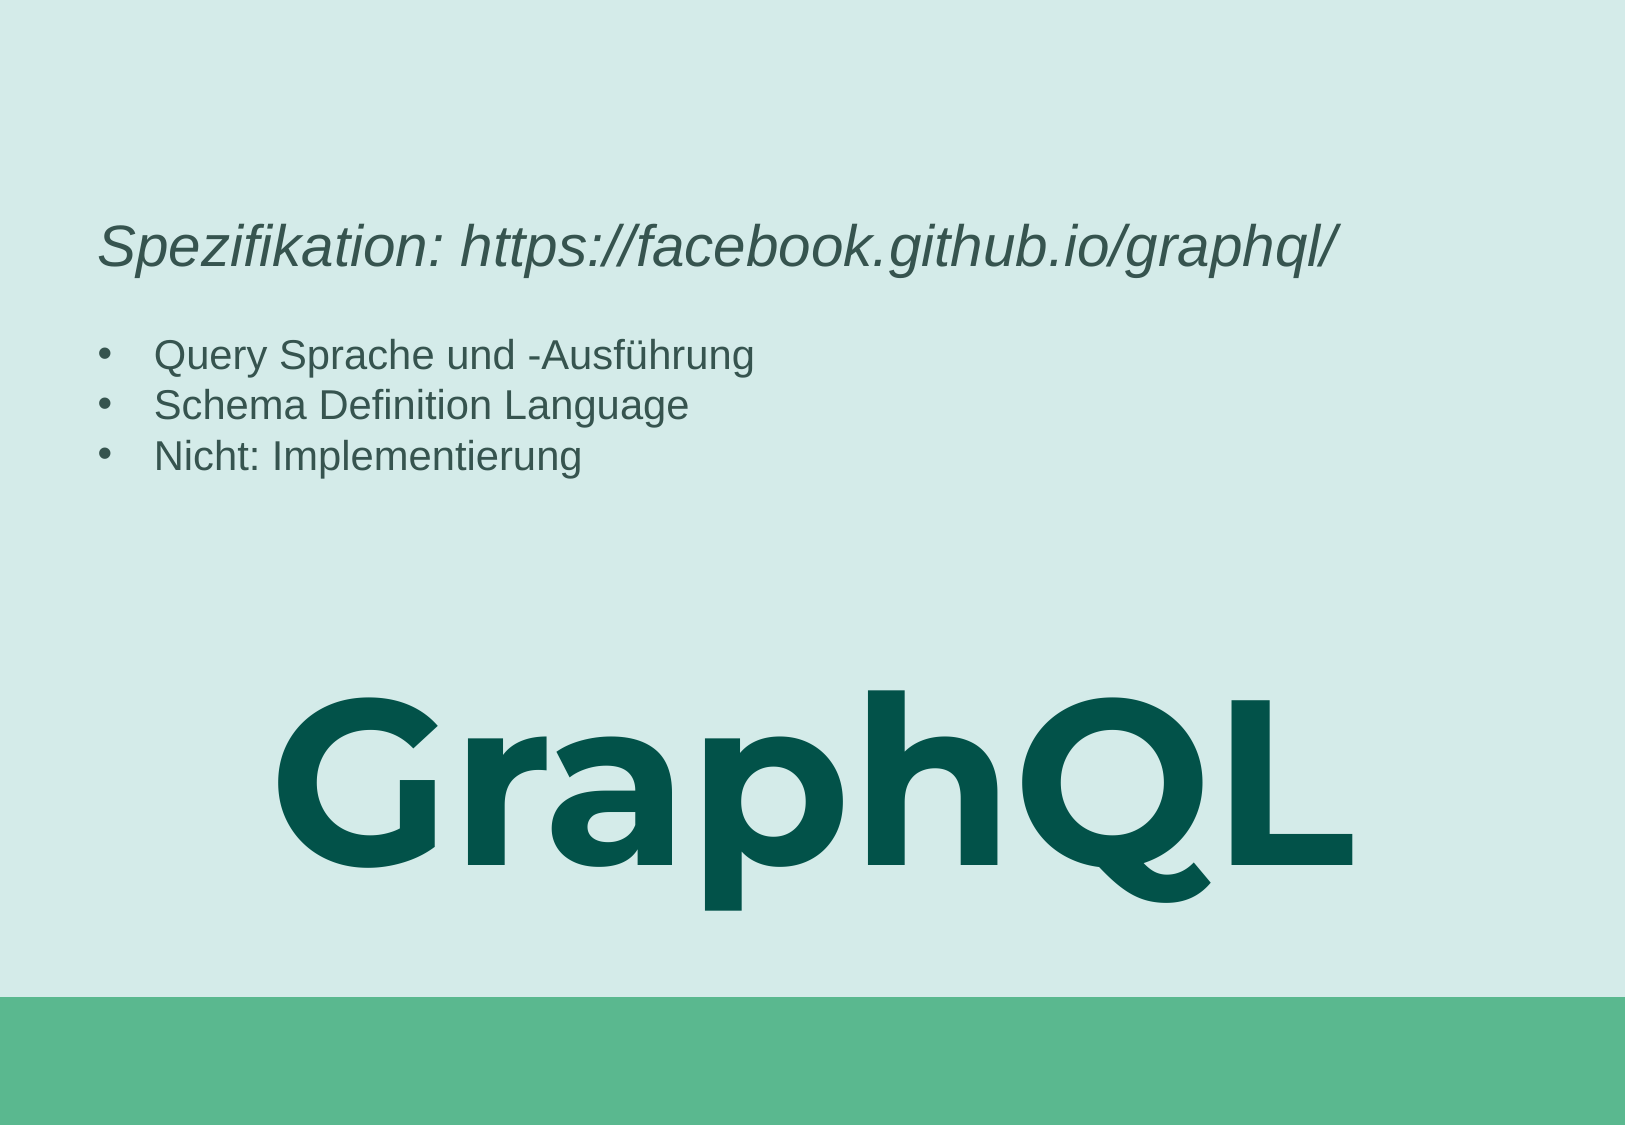

Spezifikation: https://facebook.github.io/graphql/

Query Sprache und -Ausführung
Schema Definition Language
Nicht: Implementierung
GraphQL
#